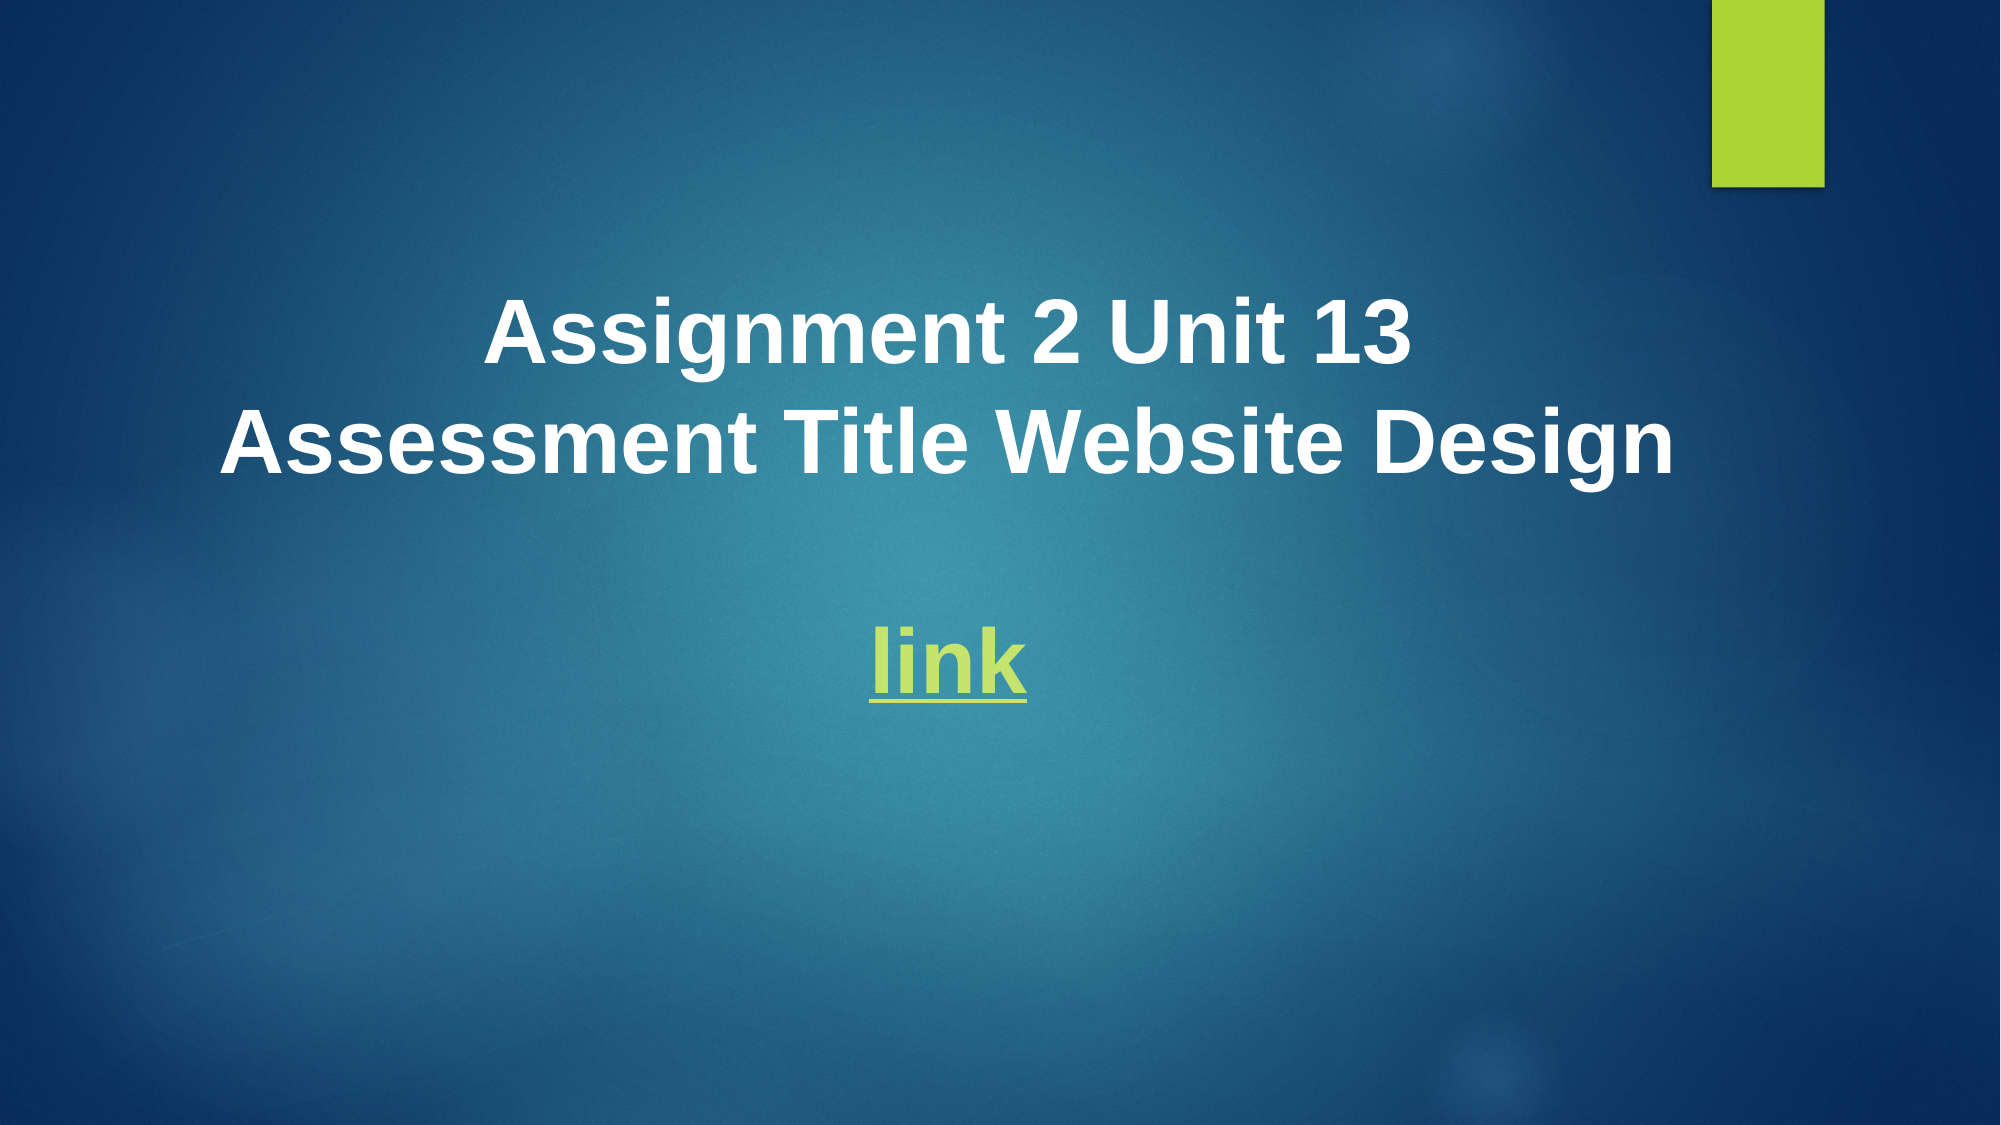

Assignment 2 Unit 13
Assessment Title Website Design

link